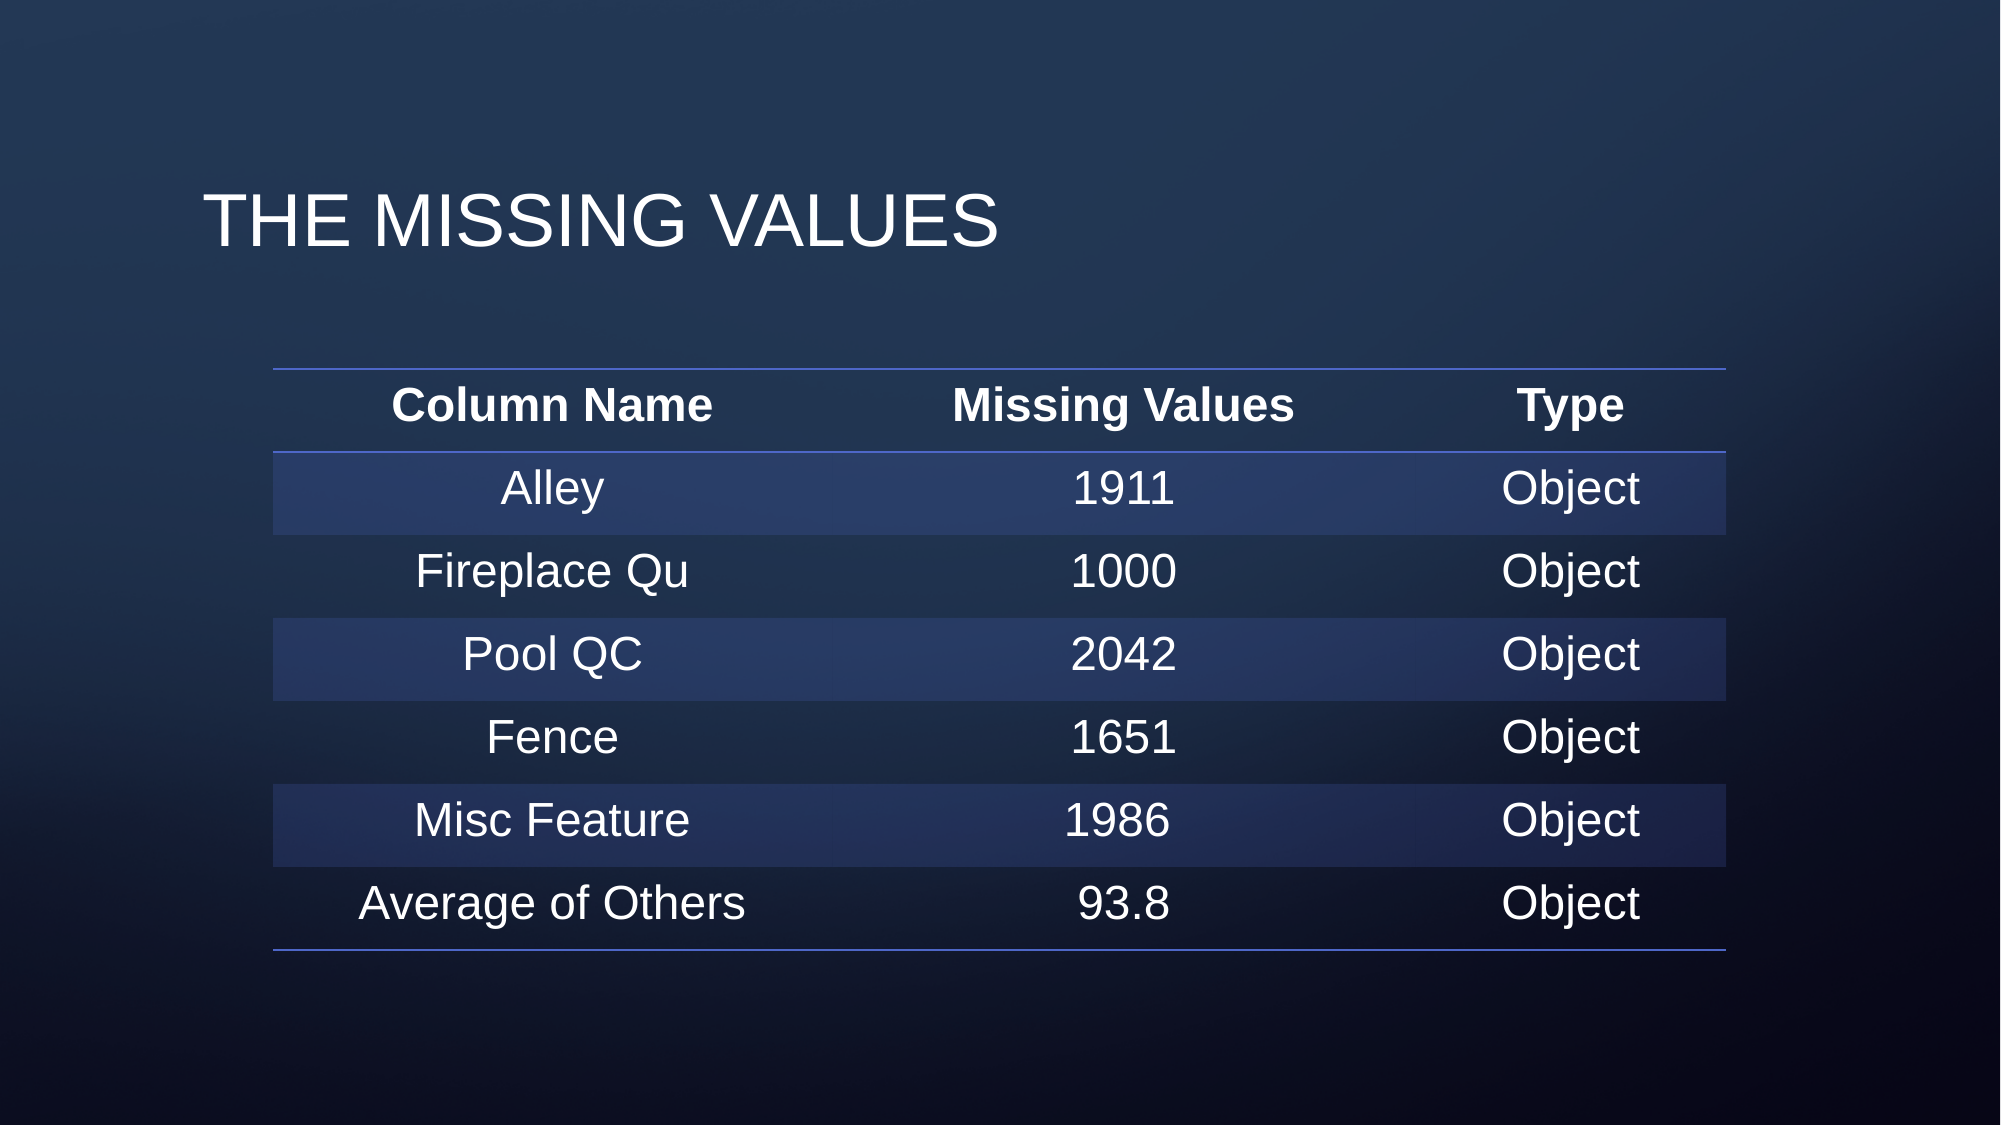

# The Missing Values
| Column Name | Missing Values | Type |
| --- | --- | --- |
| Alley | 1911 | Object |
| Fireplace Qu | 1000 | Object |
| Pool QC | 2042 | Object |
| Fence | 1651 | Object |
| Misc Feature | 1986 | Object |
| Average of Others | 93.8 | Object |